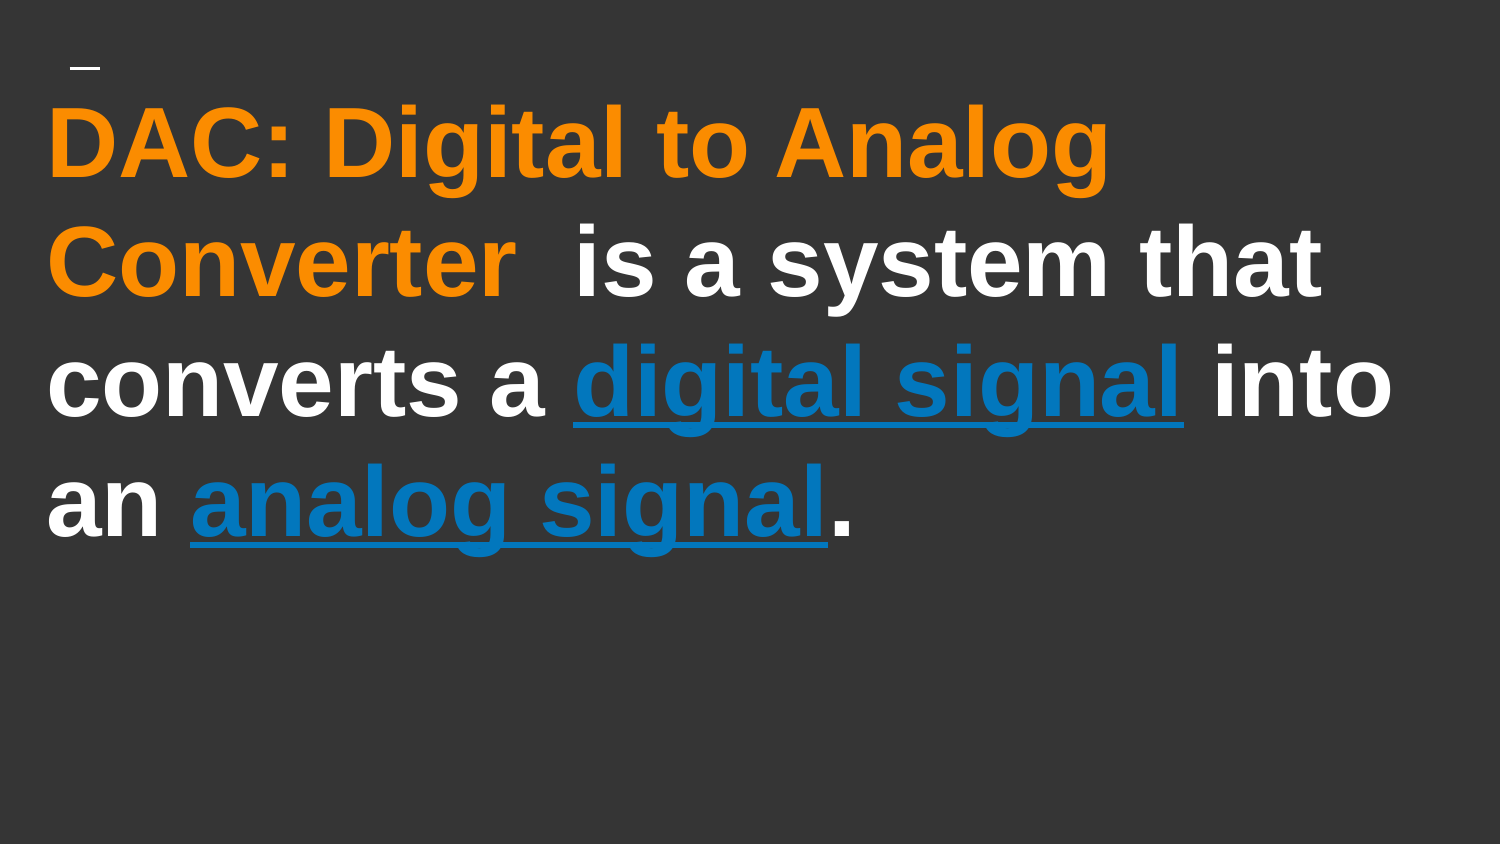

# DAC: Digital to Analog Converter  is a system that converts a digital signal into an analog signal.